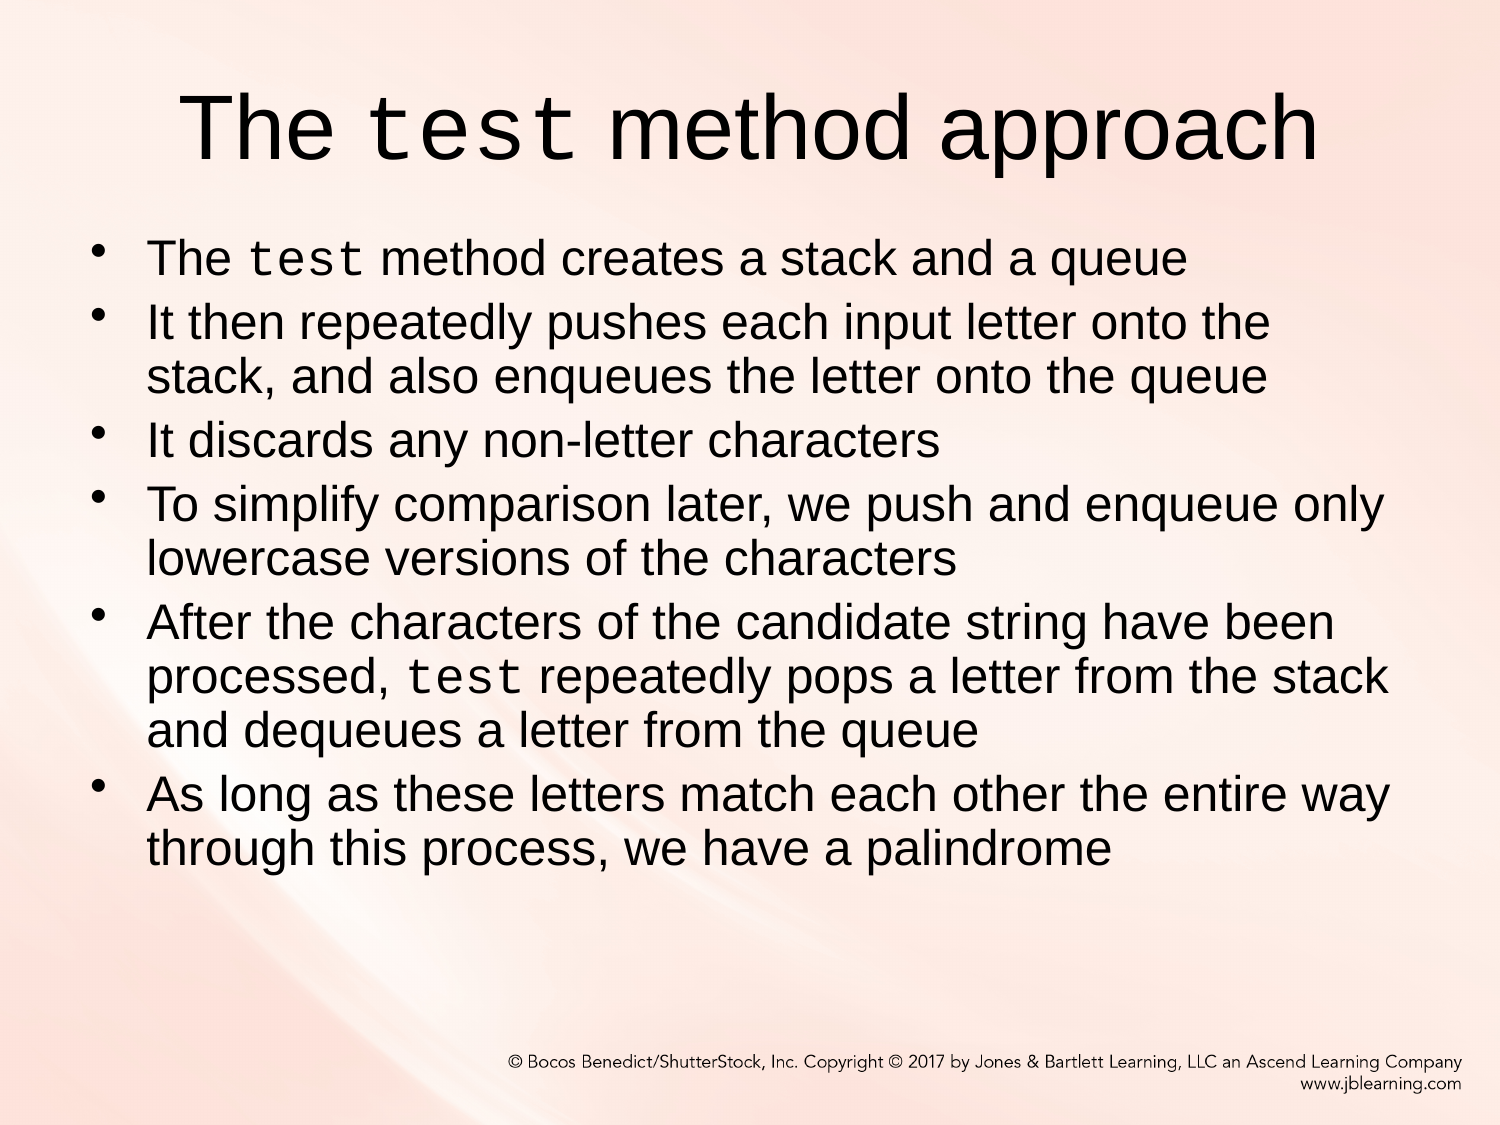

# The test method approach
The test method creates a stack and a queue
It then repeatedly pushes each input letter onto the stack, and also enqueues the letter onto the queue
It discards any non-letter characters
To simplify comparison later, we push and enqueue only lowercase versions of the characters
After the characters of the candidate string have been processed, test repeatedly pops a letter from the stack and dequeues a letter from the queue
As long as these letters match each other the entire way through this process, we have a palindrome